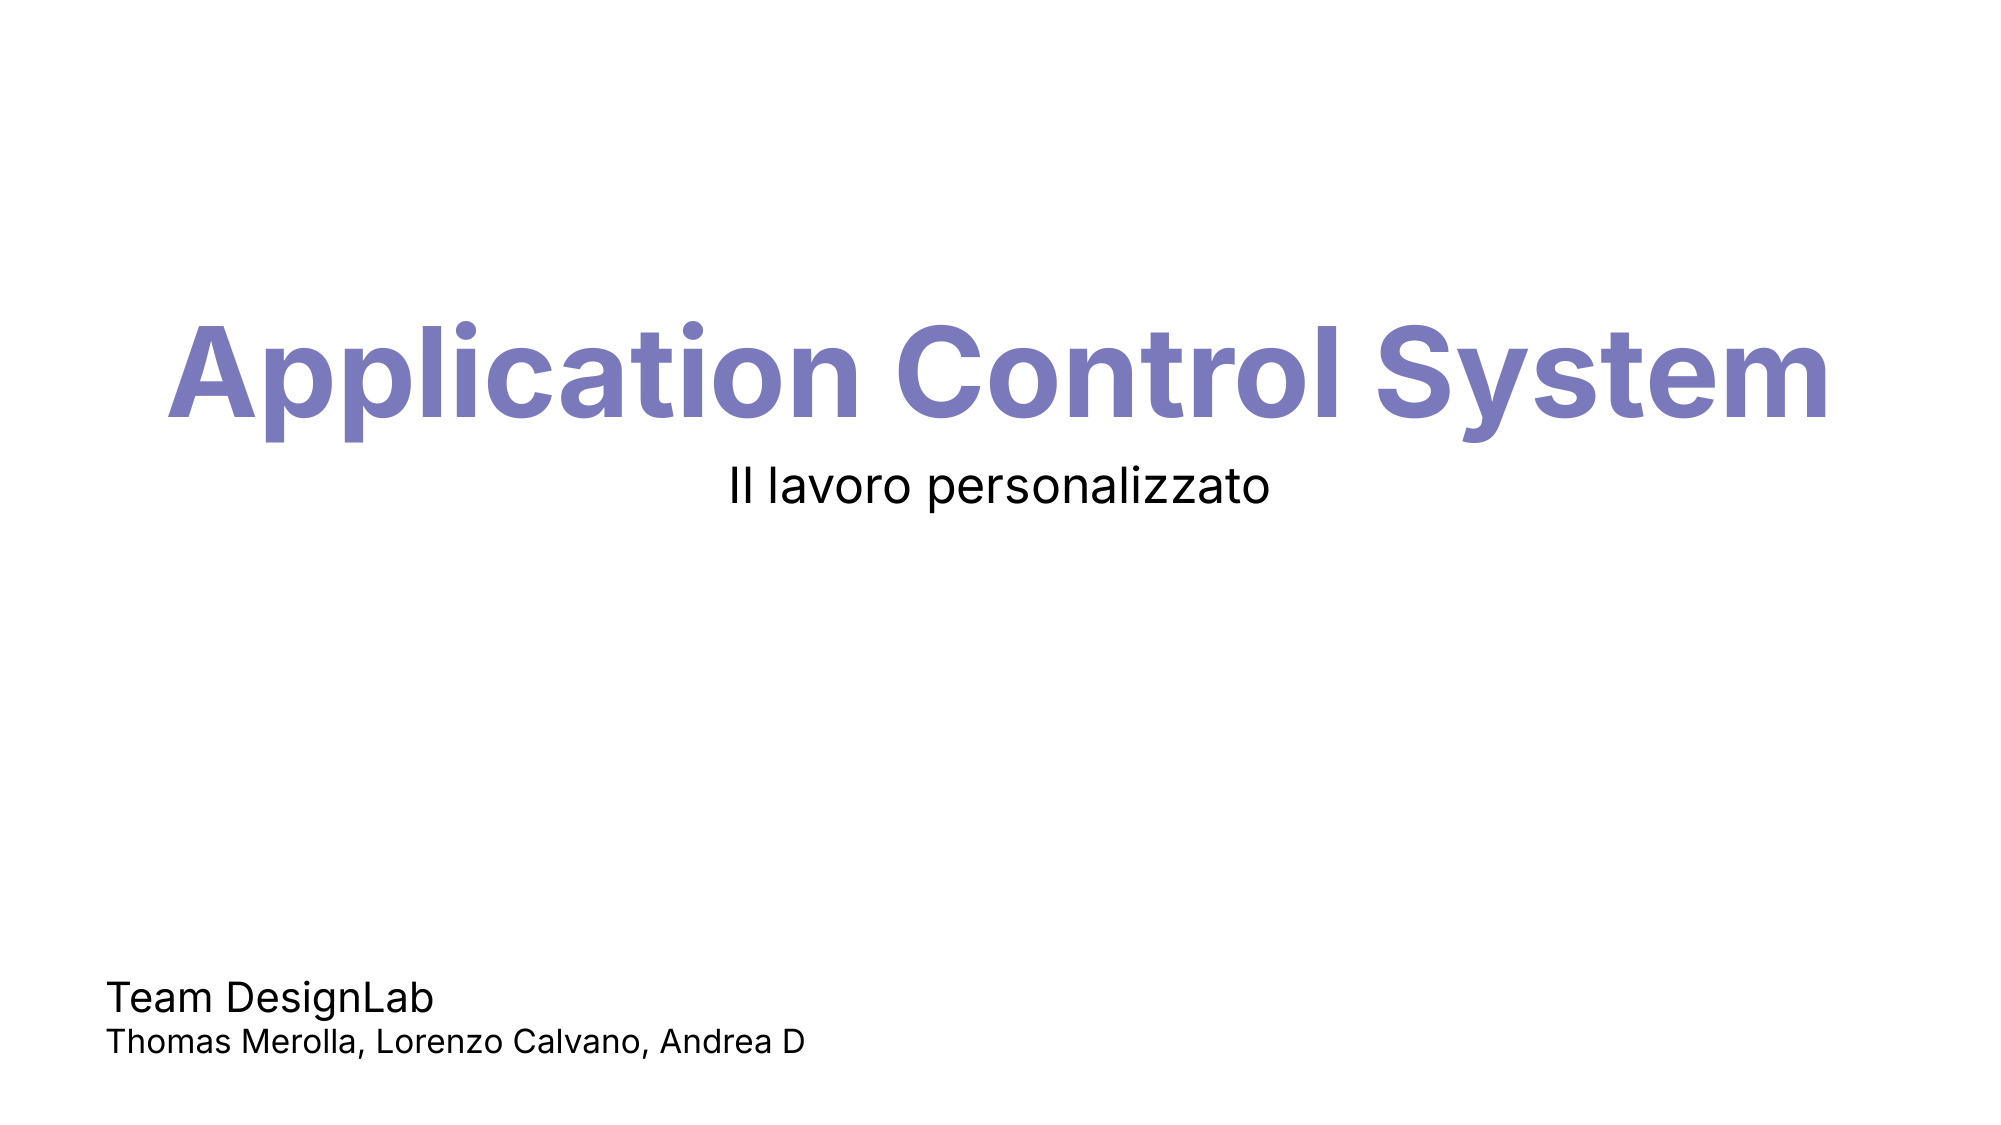

# Application Control System
Il lavoro personalizzato
Team DesignLab
Thomas Merolla, Lorenzo Calvano, Andrea D